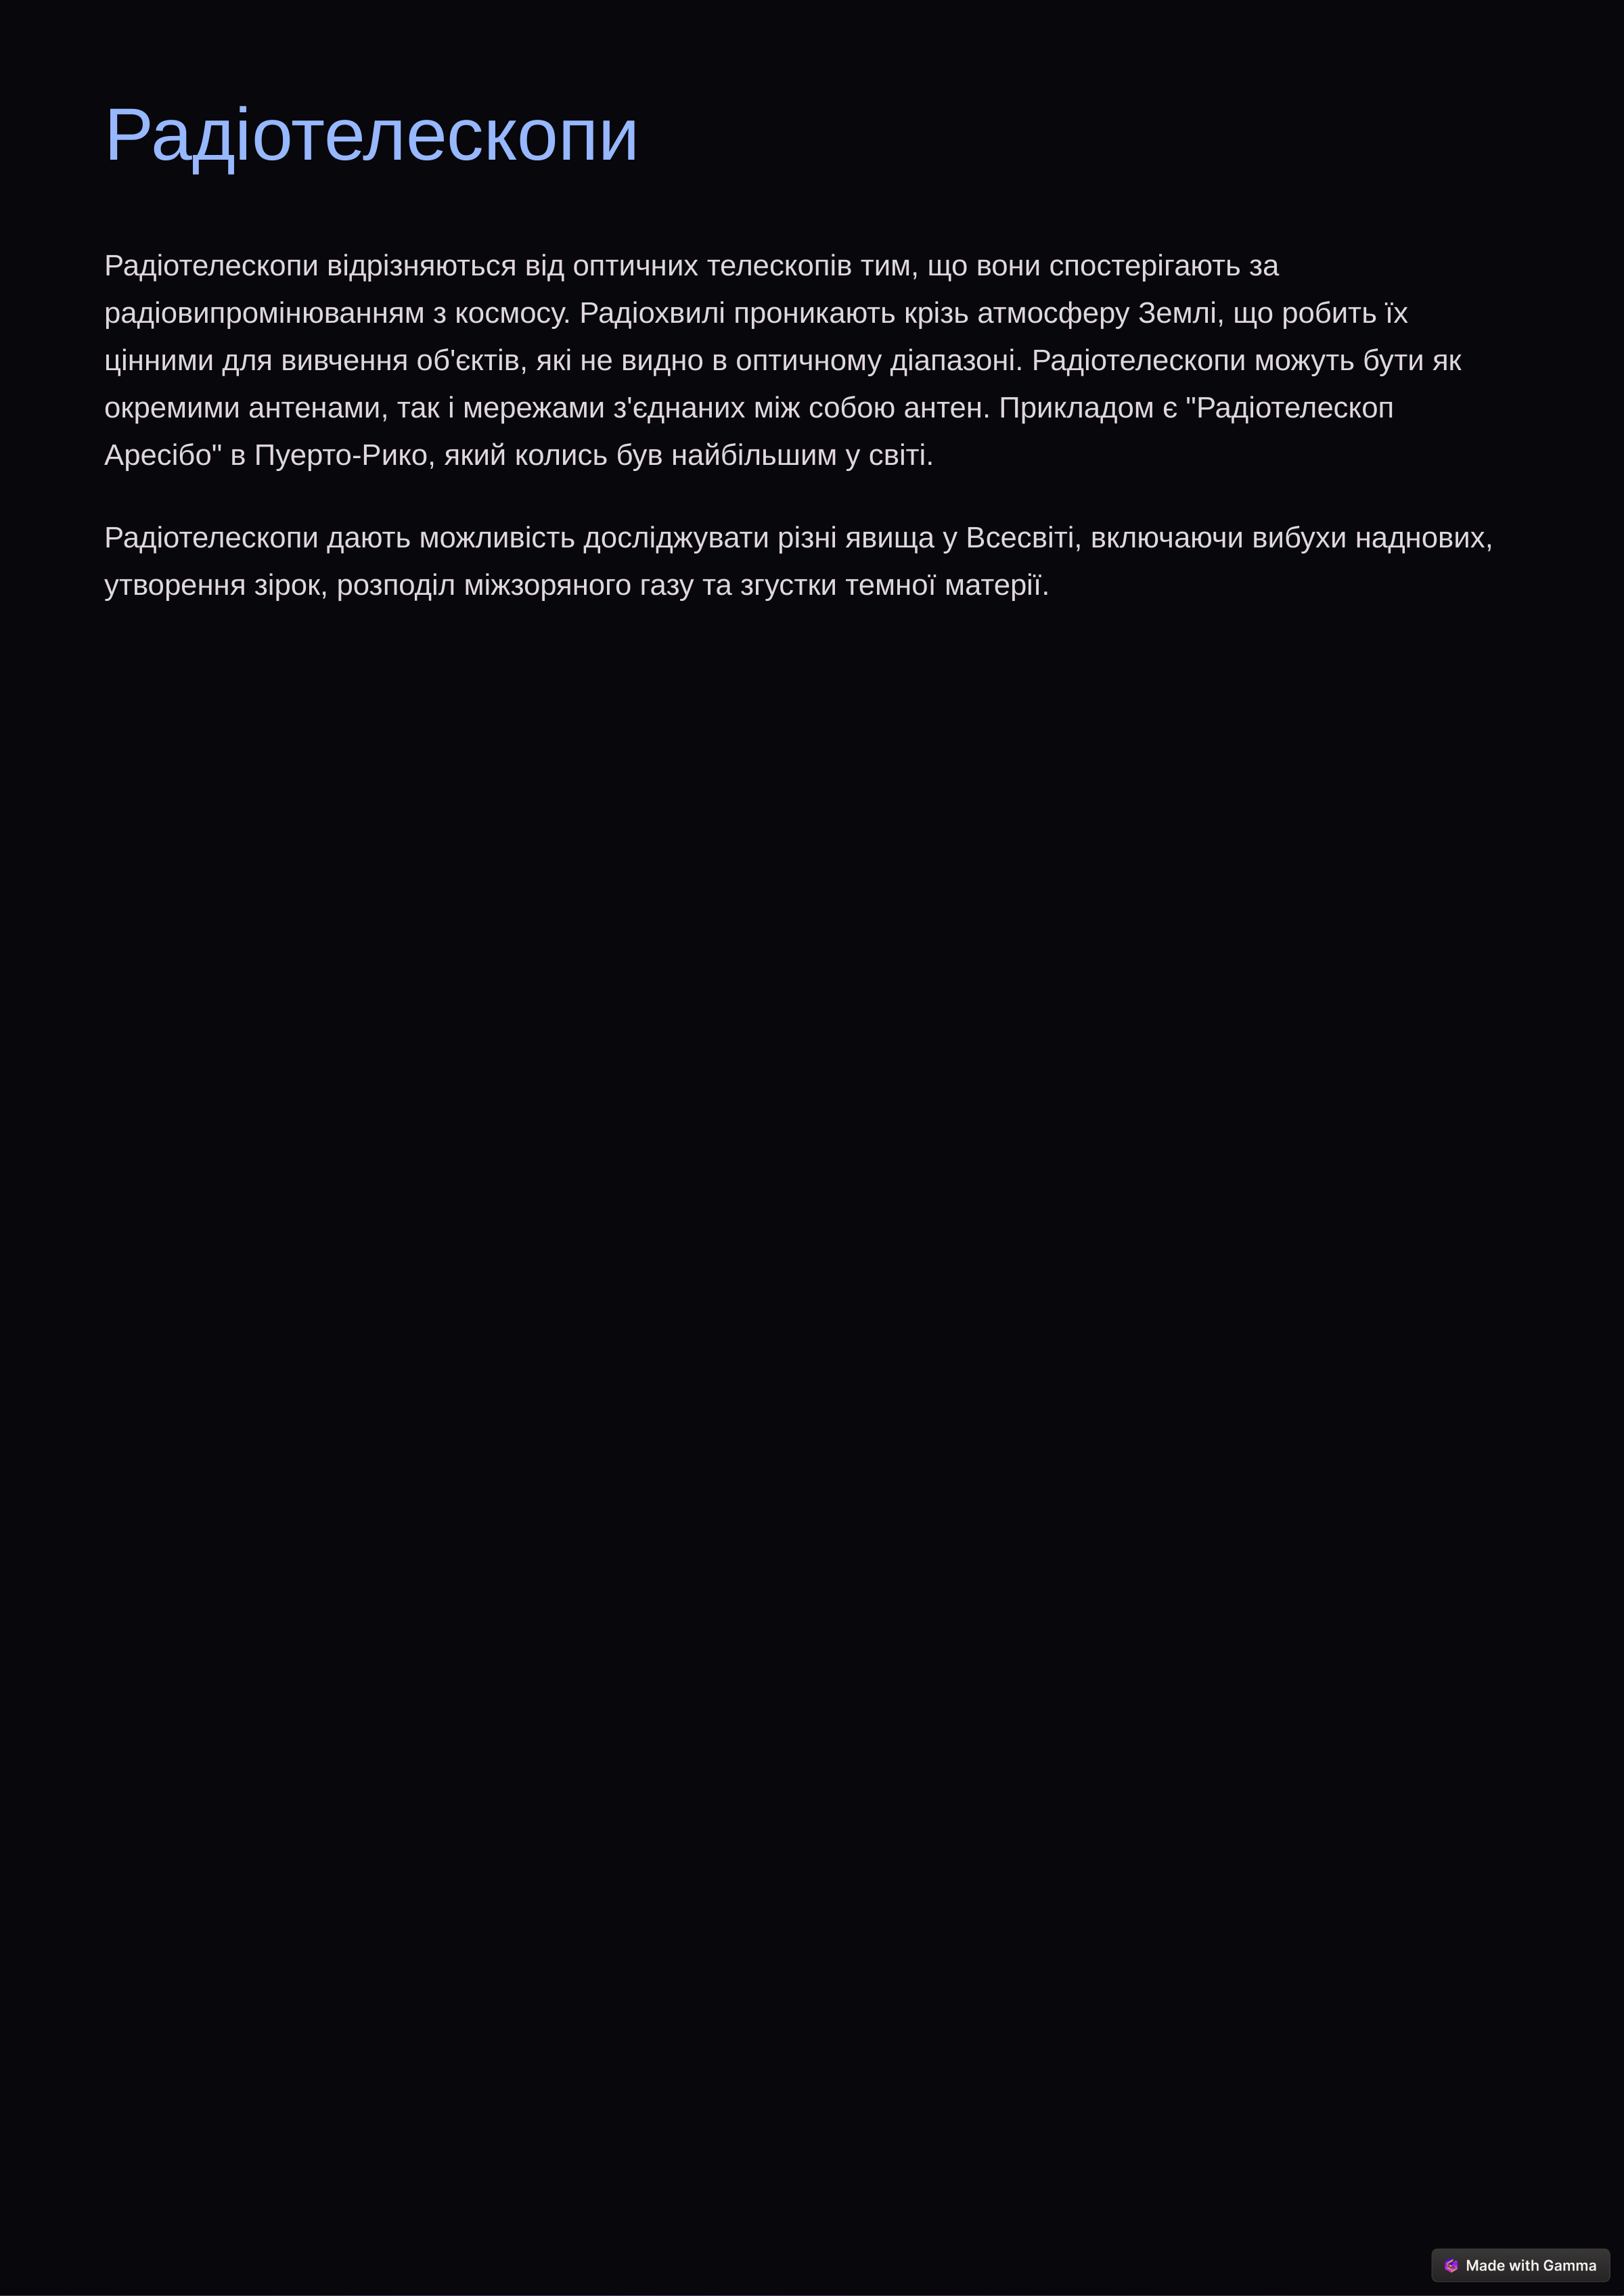

Радіотелескопи
Радіотелескопи відрізняються від оптичних телескопів тим, що вони спостерігають за радіовипромінюванням з космосу. Радіохвилі проникають крізь атмосферу Землі, що робить їх цінними для вивчення об'єктів, які не видно в оптичному діапазоні. Радіотелескопи можуть бути як окремими антенами, так і мережами з'єднаних між собою антен. Прикладом є "Радіотелескоп Аресібо" в Пуерто-Рико, який колись був найбільшим у світі.
Радіотелескопи дають можливість досліджувати різні явища у Всесвіті, включаючи вибухи наднових, утворення зірок, розподіл міжзоряного газу та згустки темної матерії.